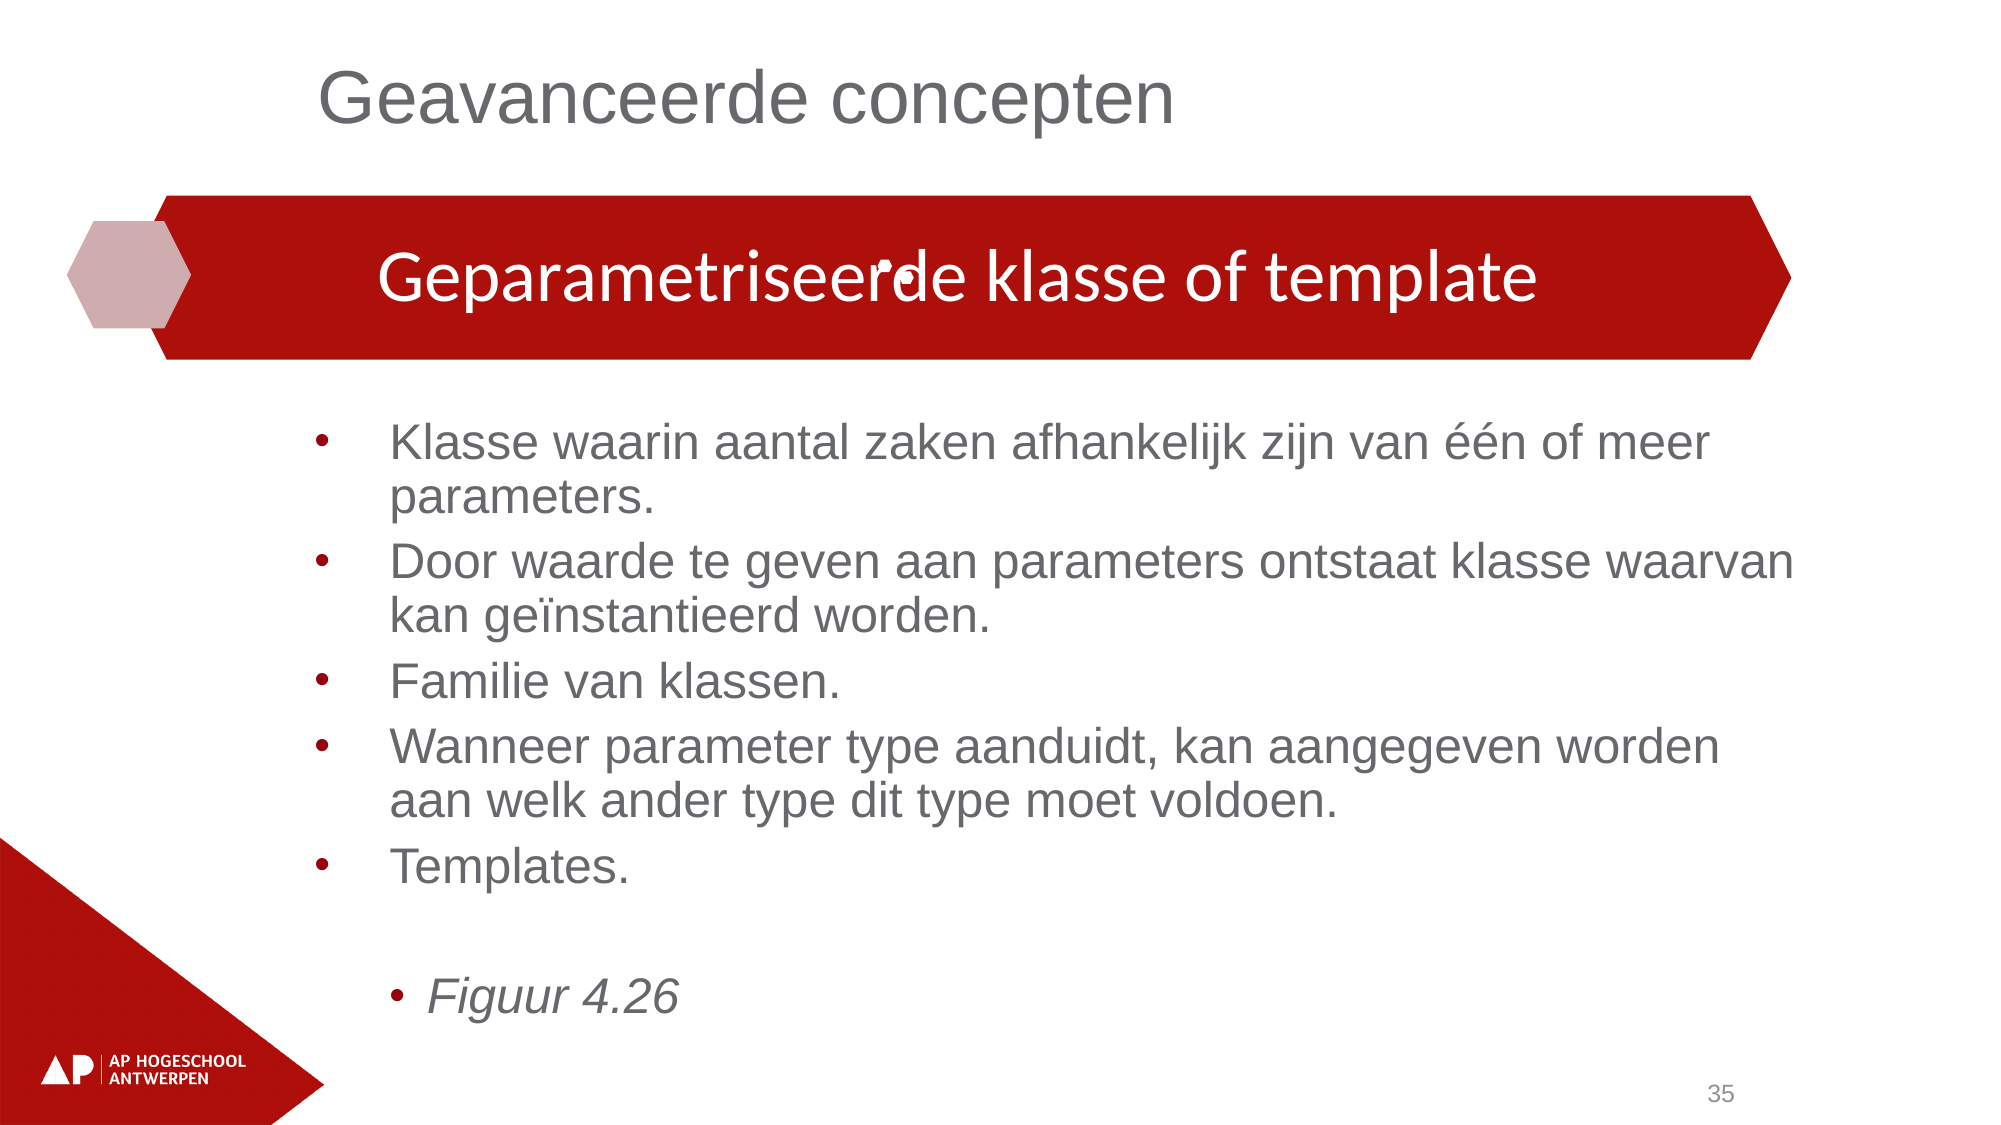

Geavanceerde concepten
Geparametriseerde klasse of template

Klasse waarin aantal zaken afhankelijk zijn van één of meer parameters.
Door waarde te geven aan parameters ontstaat klasse waarvan kan geïnstantieerd worden.
Familie van klassen.
Wanneer parameter type aanduidt, kan aangegeven worden aan welk ander type dit type moet voldoen.
Templates.

Figuur 4.26

35